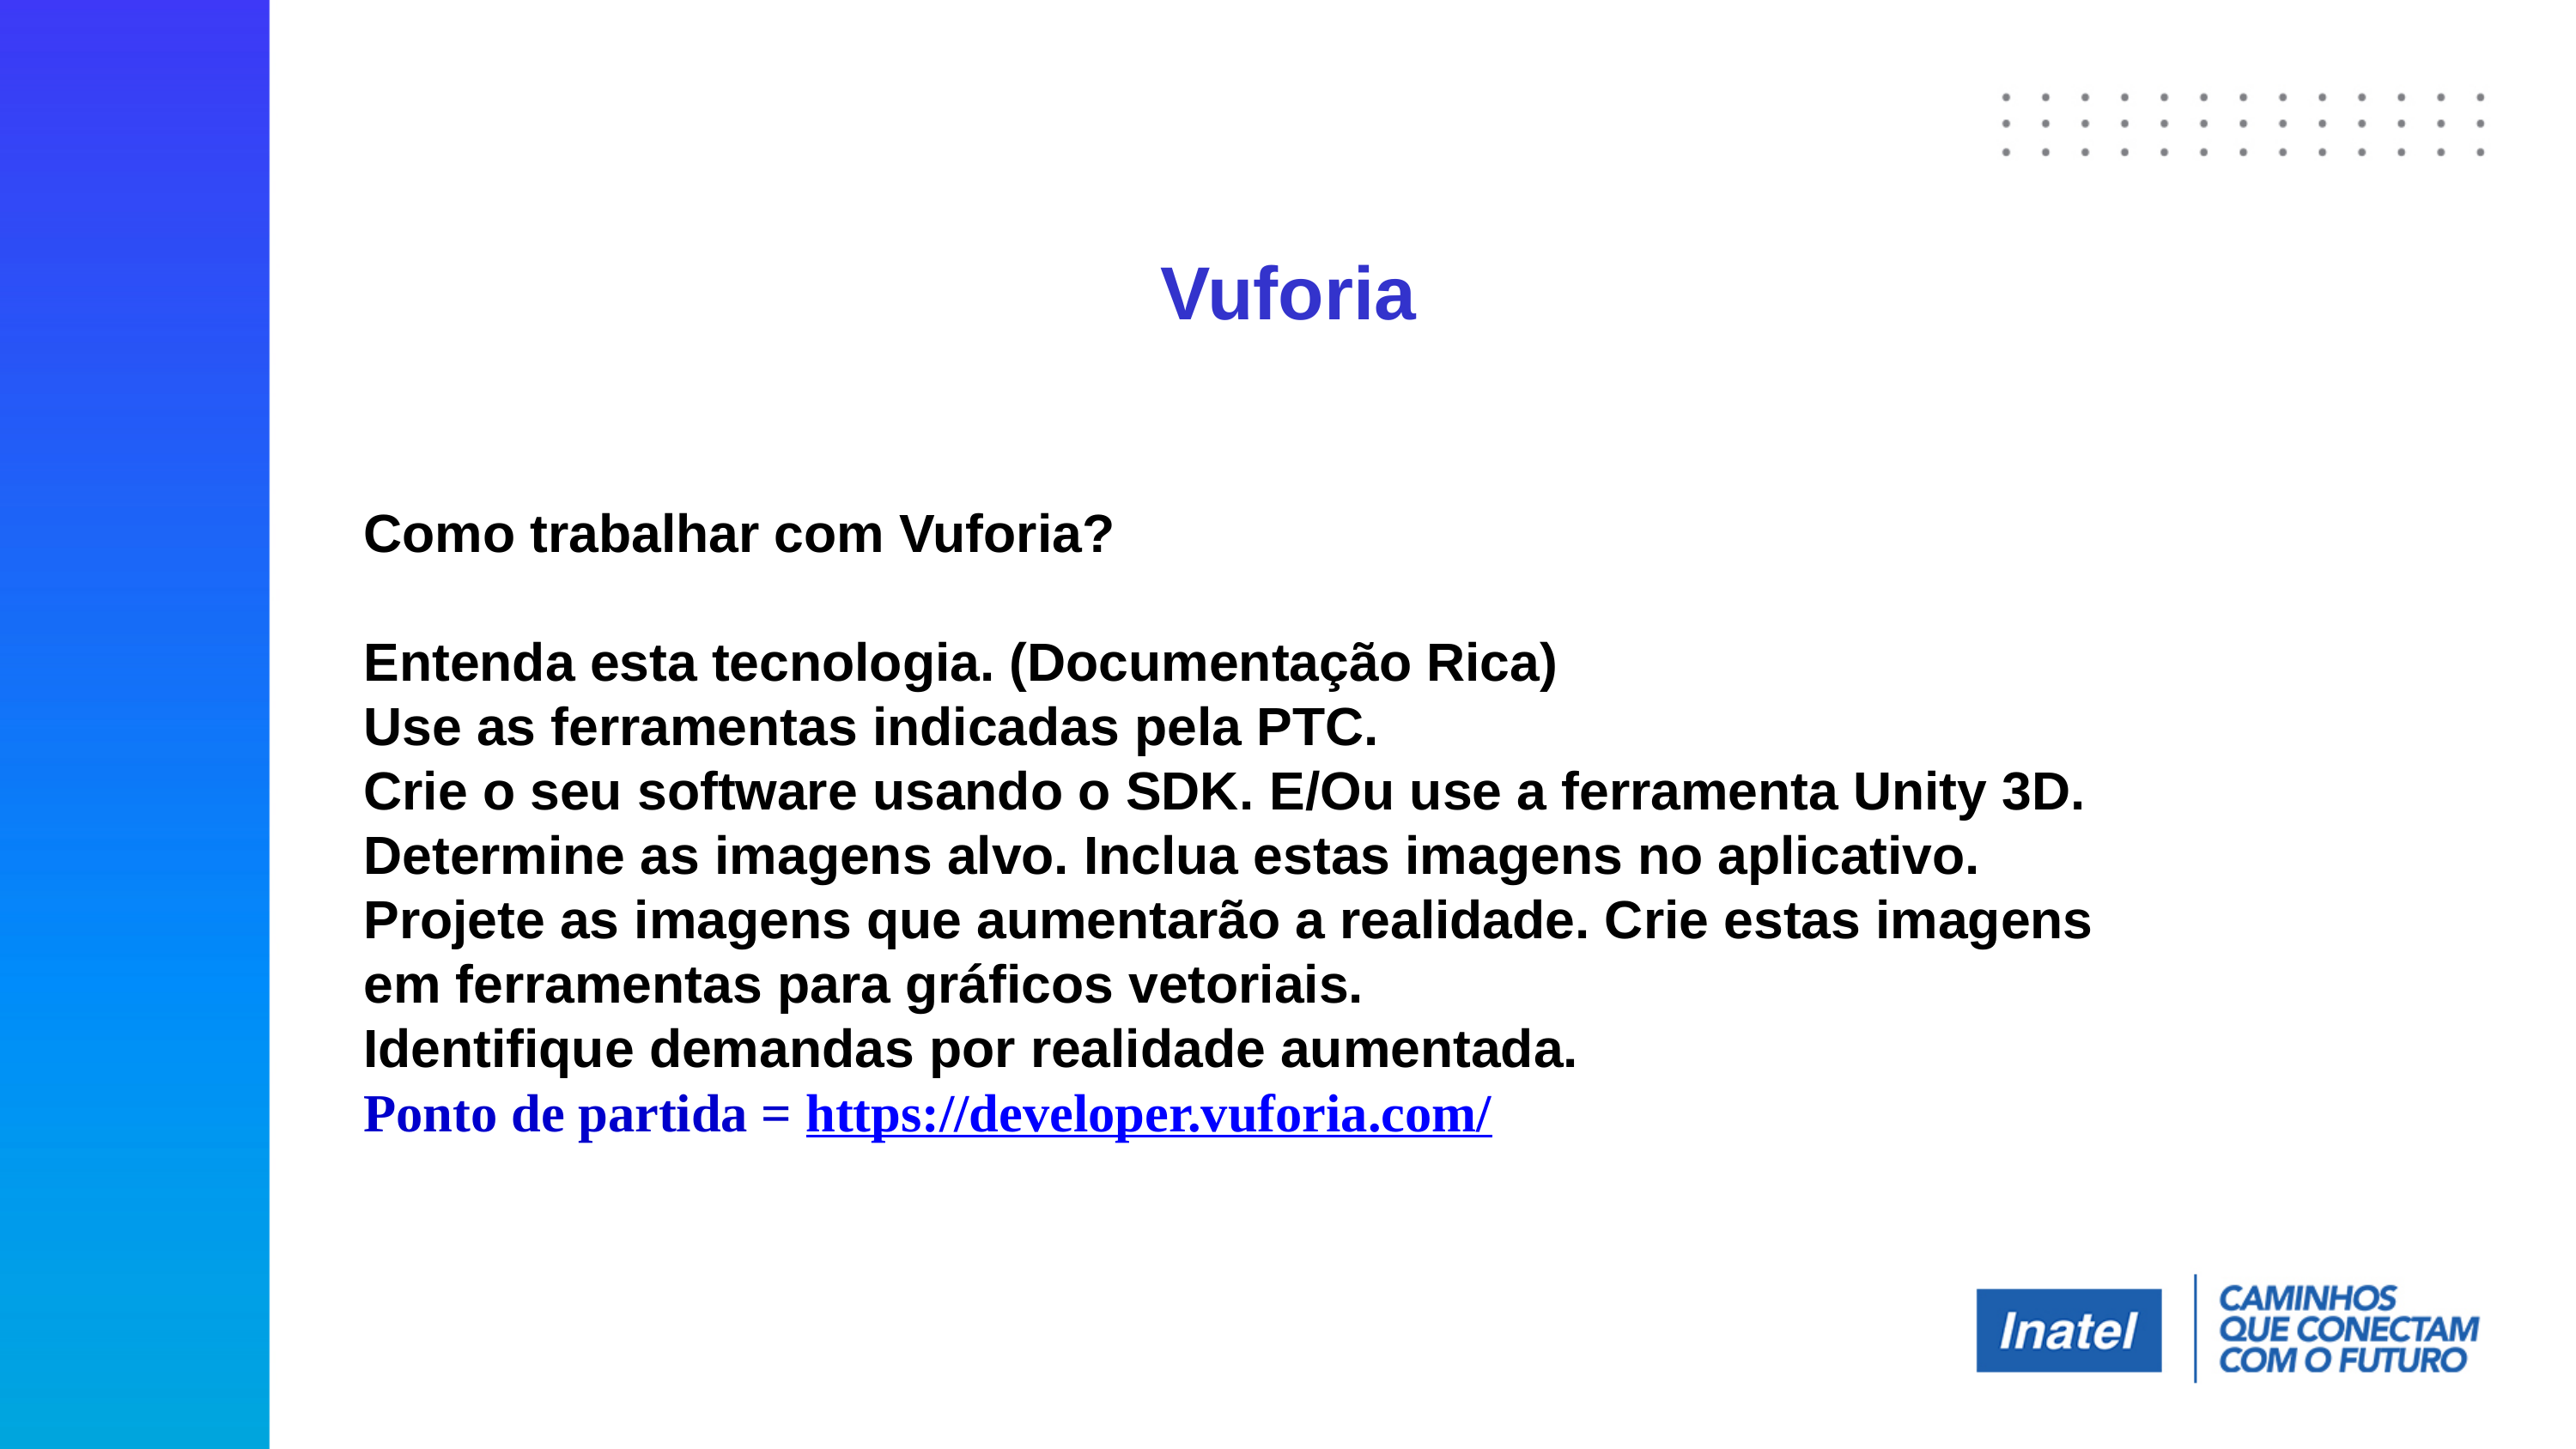

Vuforia

Como trabalhar com Vuforia?

Entenda esta tecnologia. (Documentação Rica)
Use as ferramentas indicadas pela PTC.
Crie o seu software usando o SDK. E/Ou use a ferramenta Unity 3D.
Determine as imagens alvo. Inclua estas imagens no aplicativo.
Projete as imagens que aumentarão a realidade. Crie estas imagens em ferramentas para gráficos vetoriais.
Identifique demandas por realidade aumentada.
Ponto de partida = https://developer.vuforia.com/